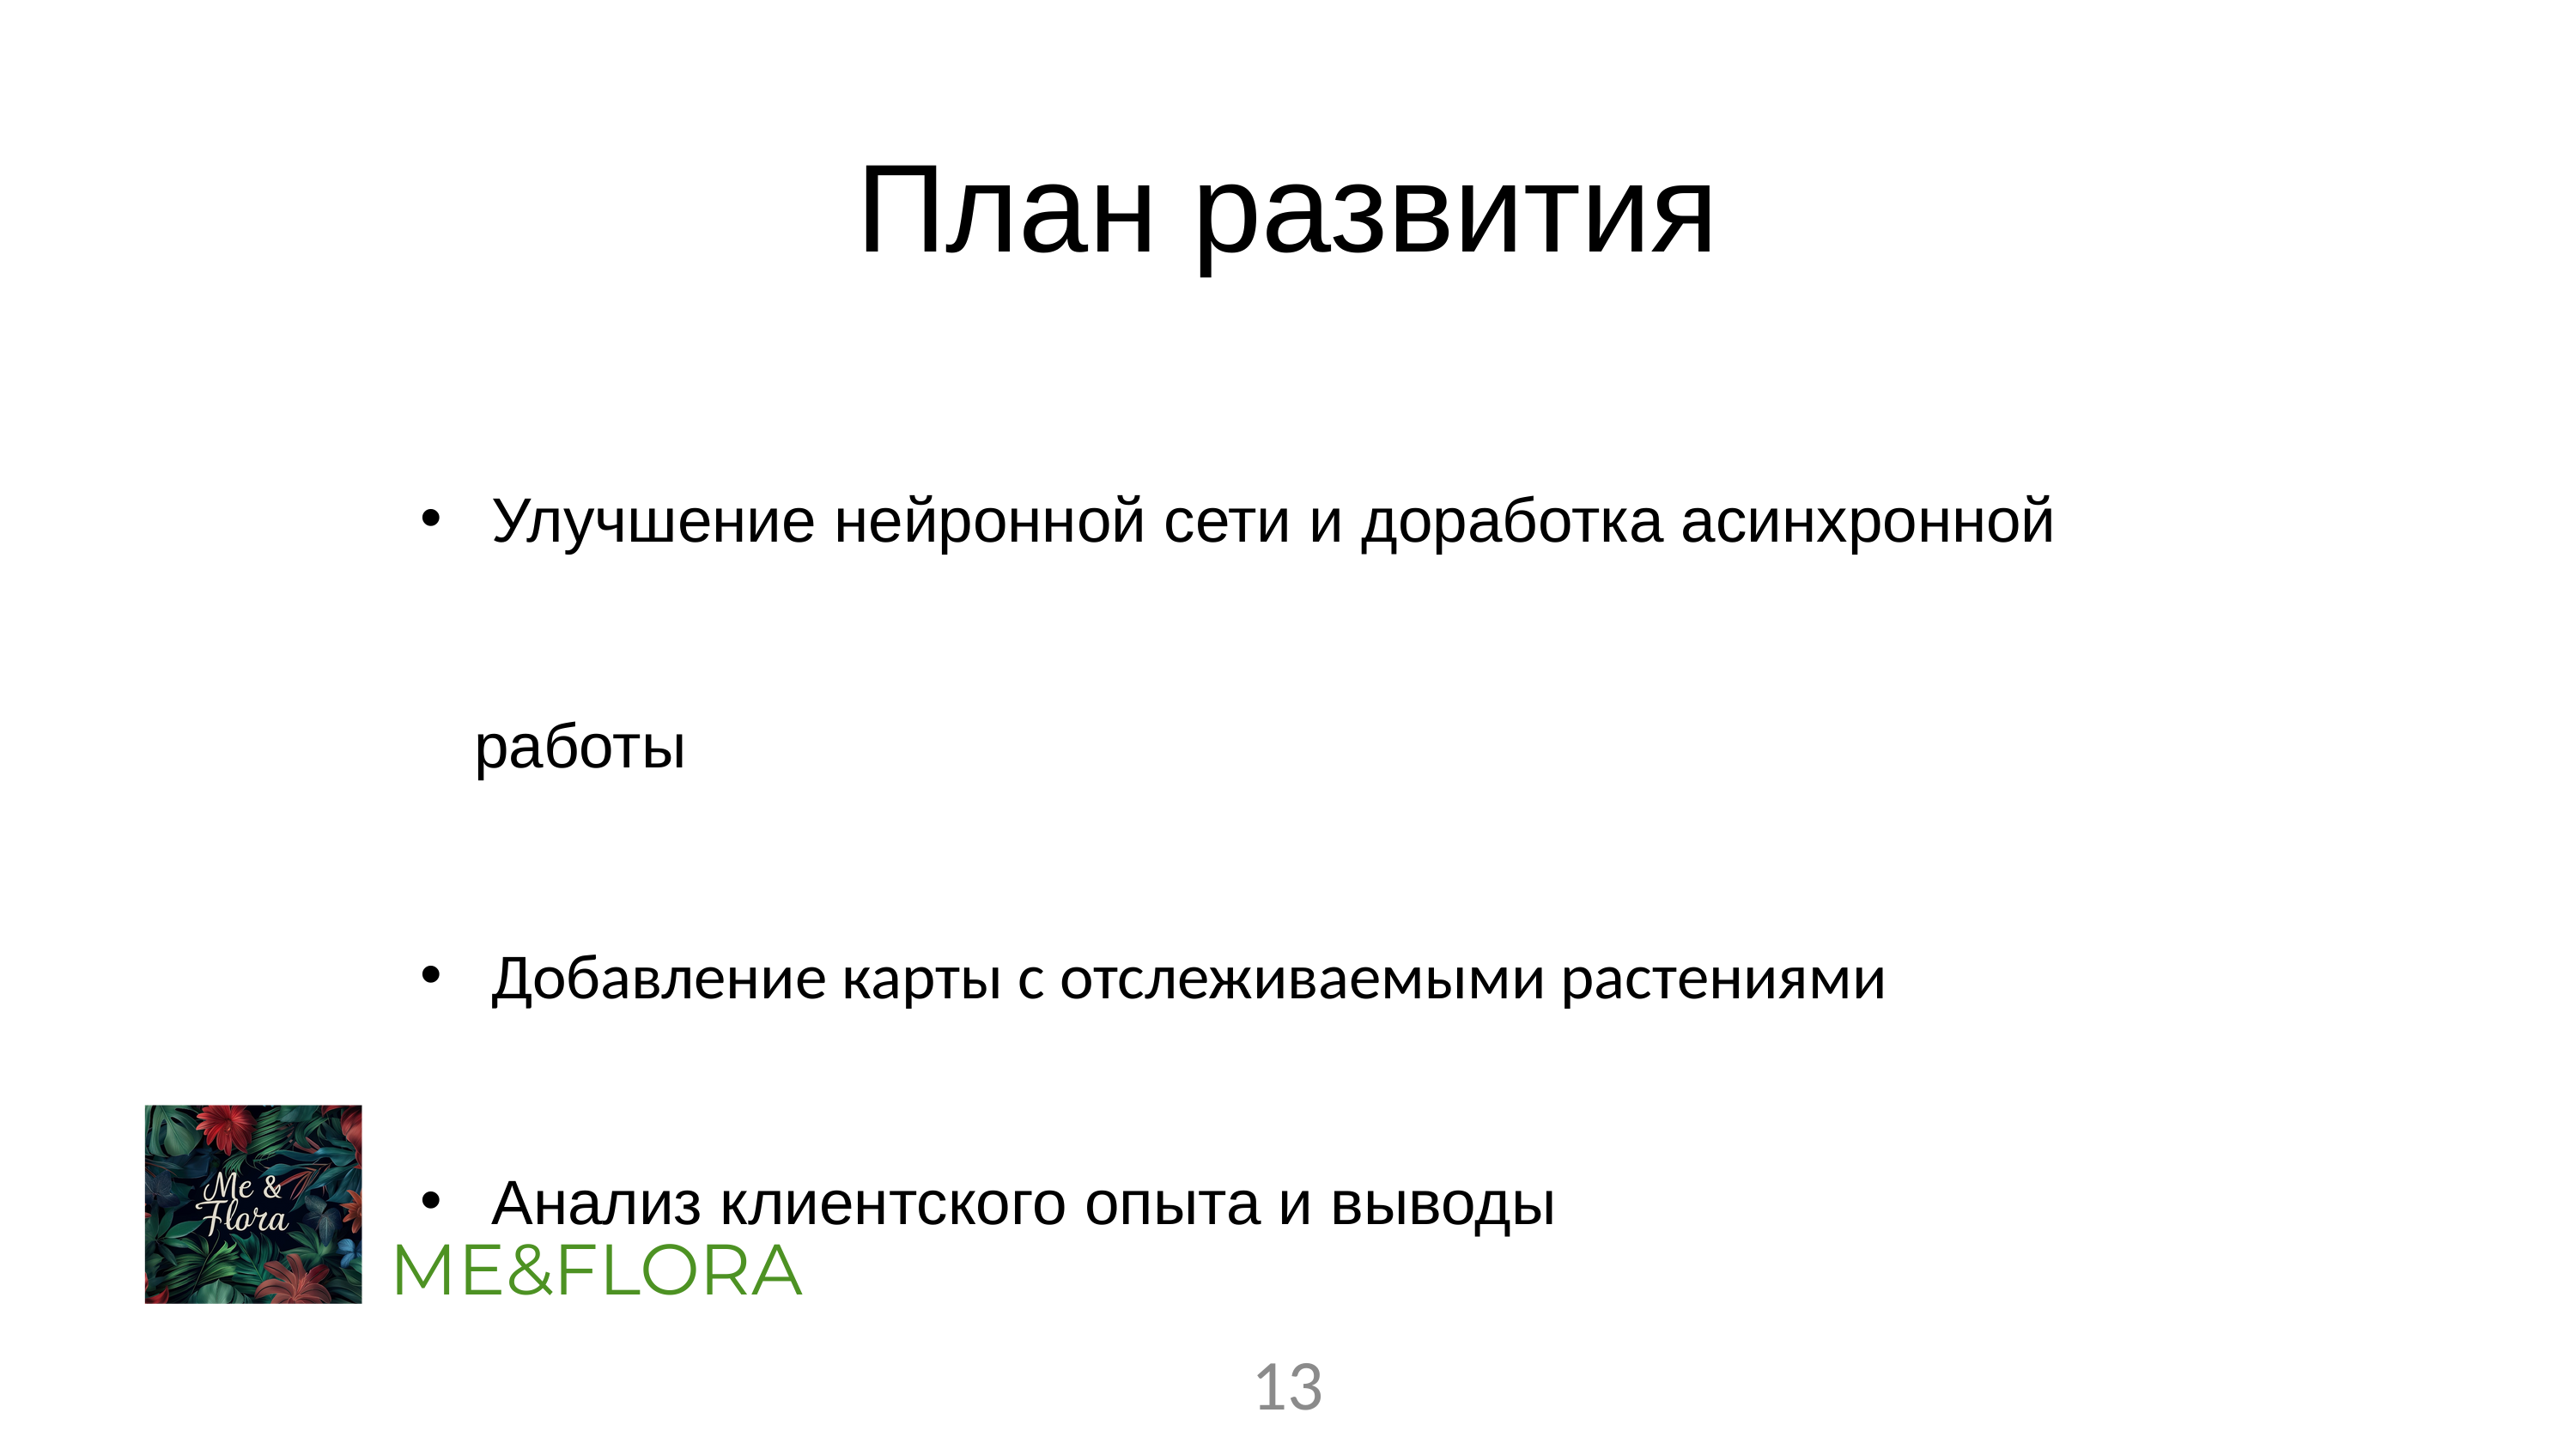

План развития
 Улучшение нейронной сети и доработка асинхронной работы
 Добавление карты с отслеживаемыми растениями
 Анализ клиентского опыта и выводы

ME&FLORA
13